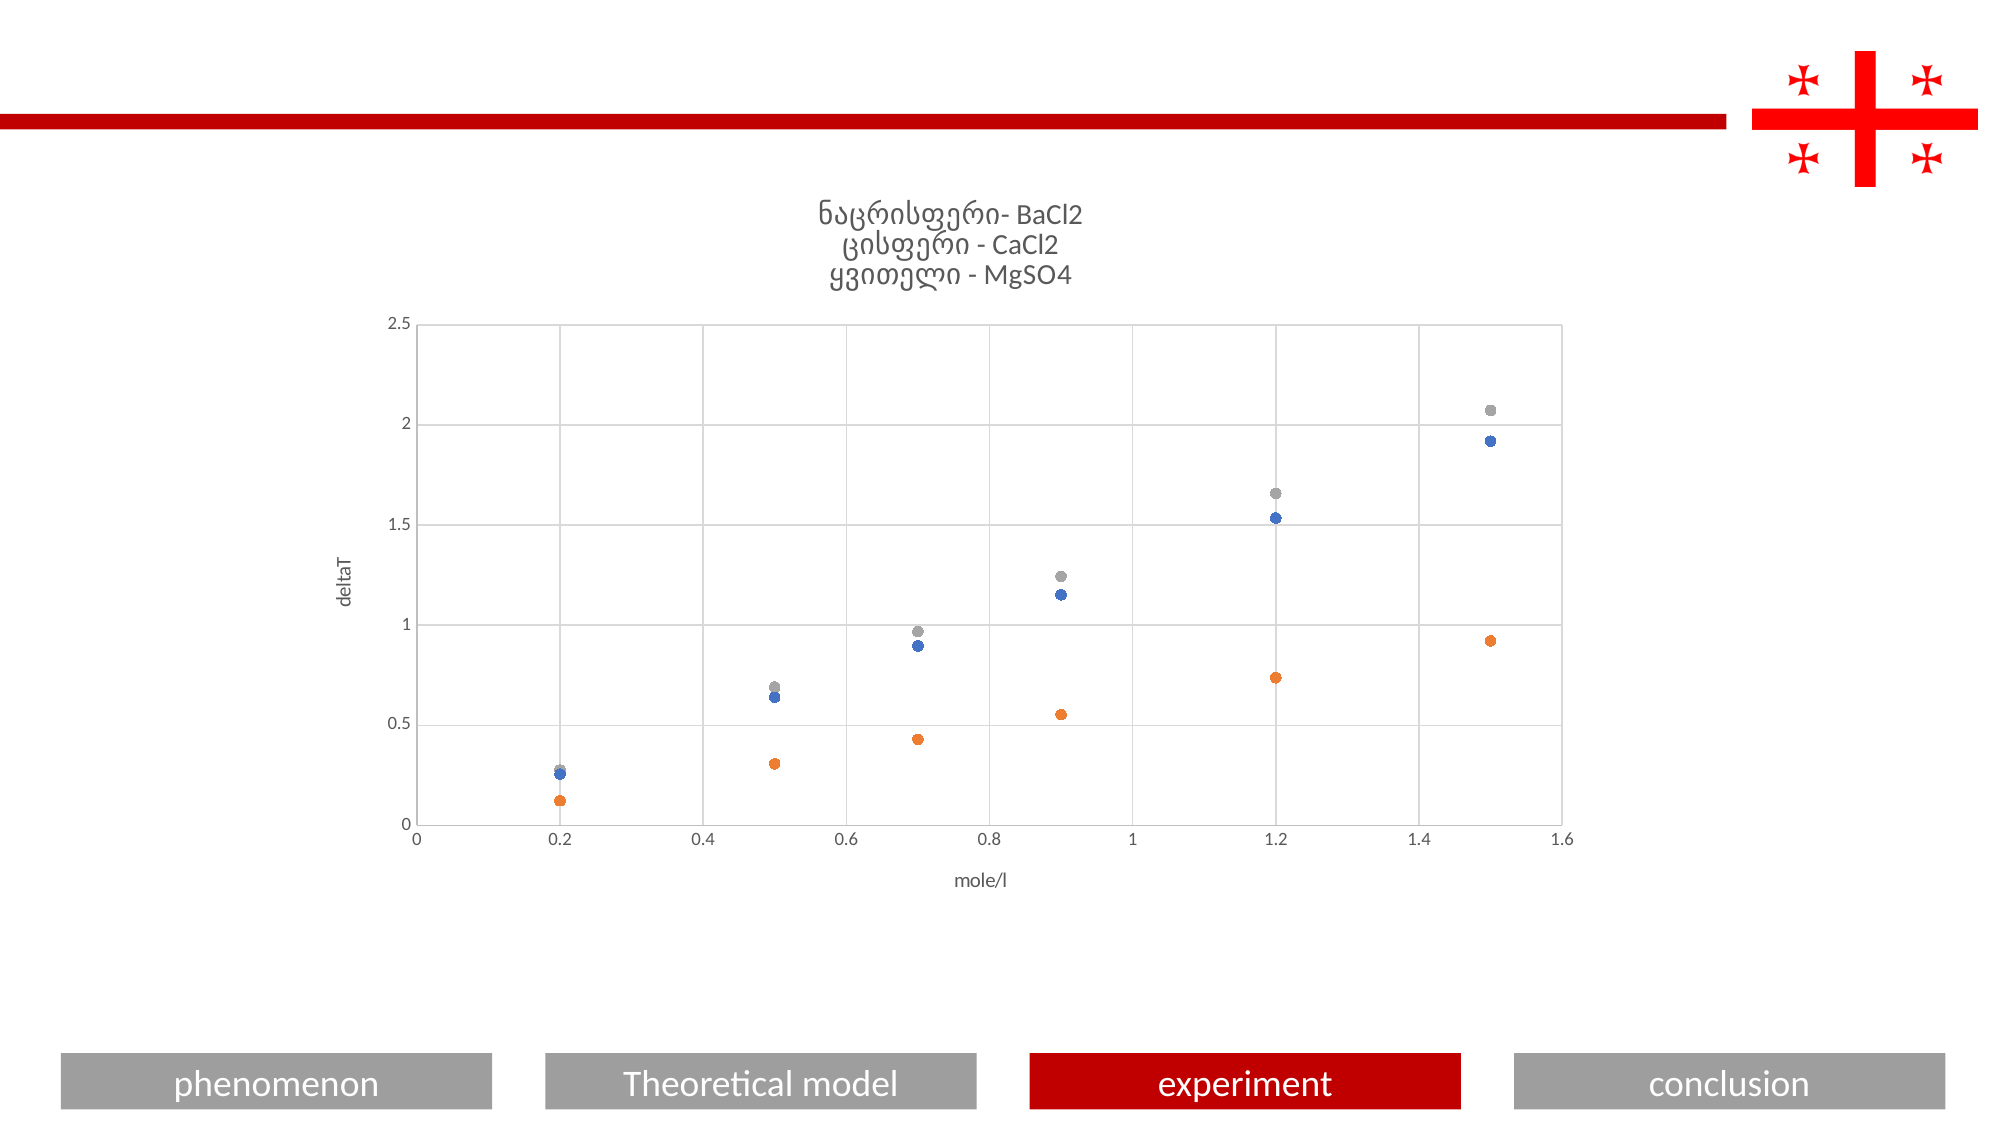

### Chart: ნაცრისფერი- BaCl2
ცისფერი - CaCl2
ყვითელი - MgSO4

| Category |  |  |  |
|---|---|---|---|
23